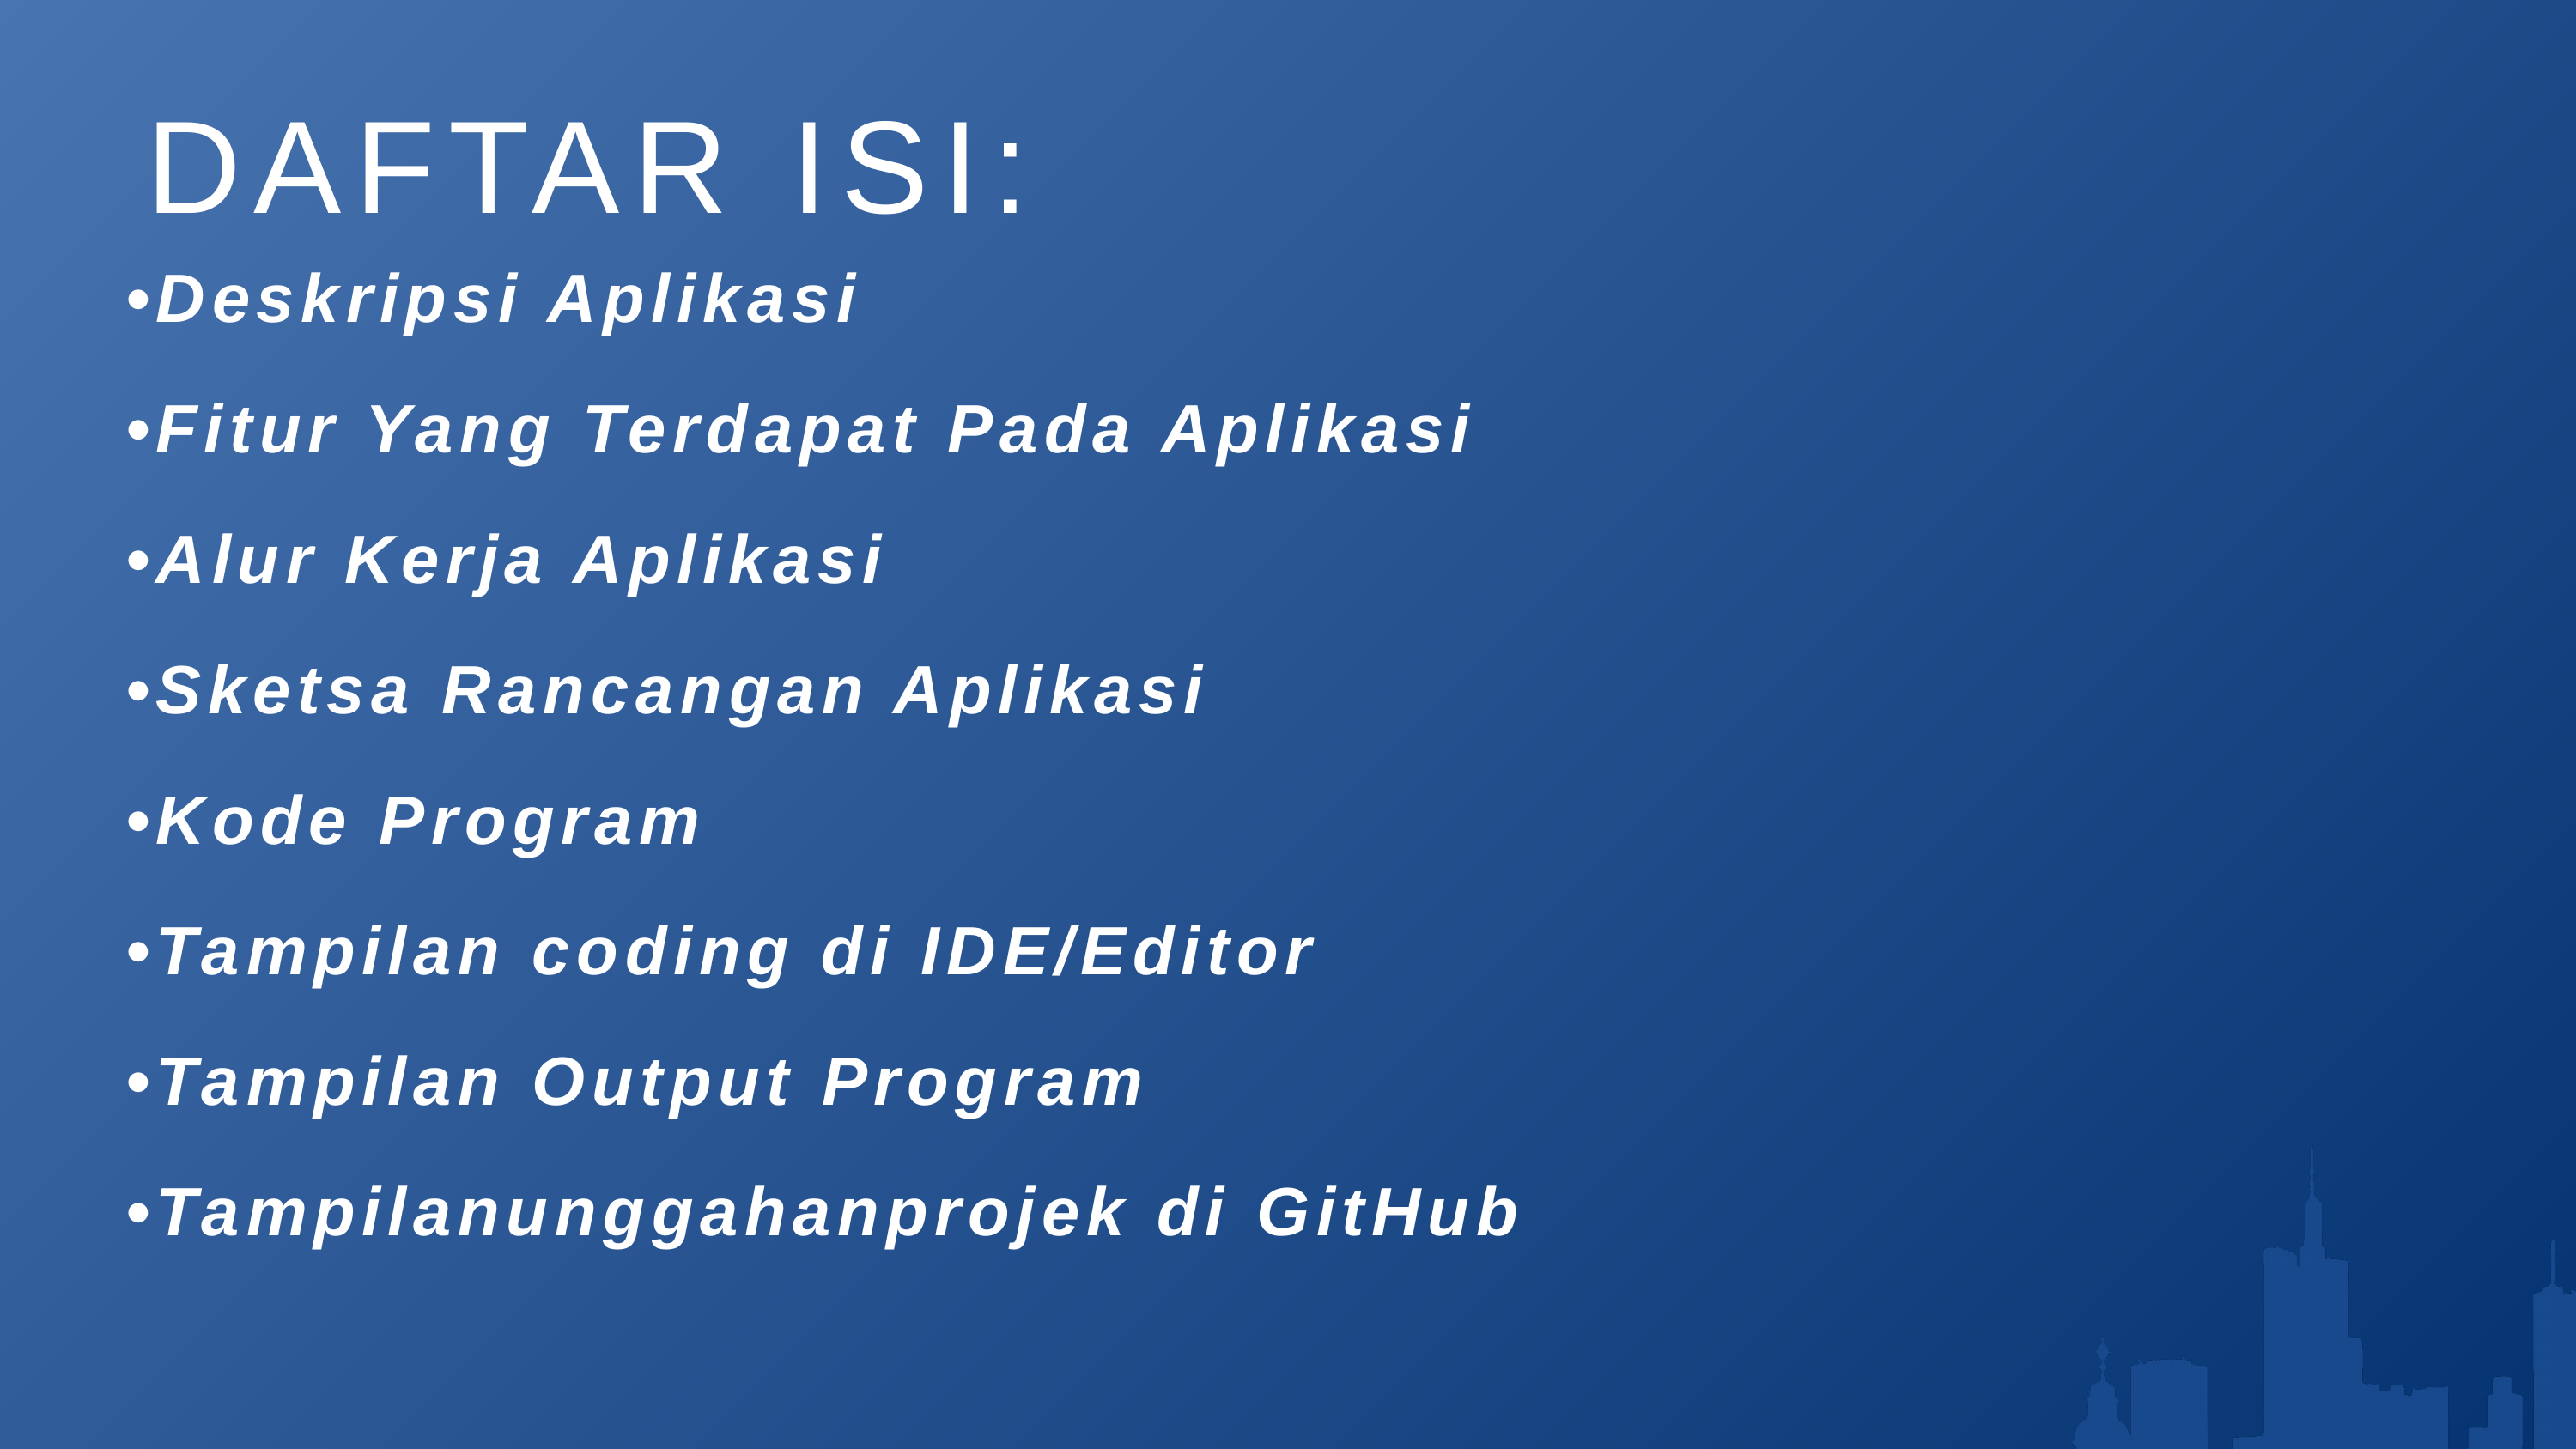

DAFTAR ISI:
•Deskripsi Aplikasi
•Fitur Yang Terdapat Pada Aplikasi
•Alur Kerja Aplikasi
•Sketsa Rancangan Aplikasi
•Kode Program
•Tampilan coding di IDE/Editor
•Tampilan Output Program
•Tampilanunggahanprojek di GitHub